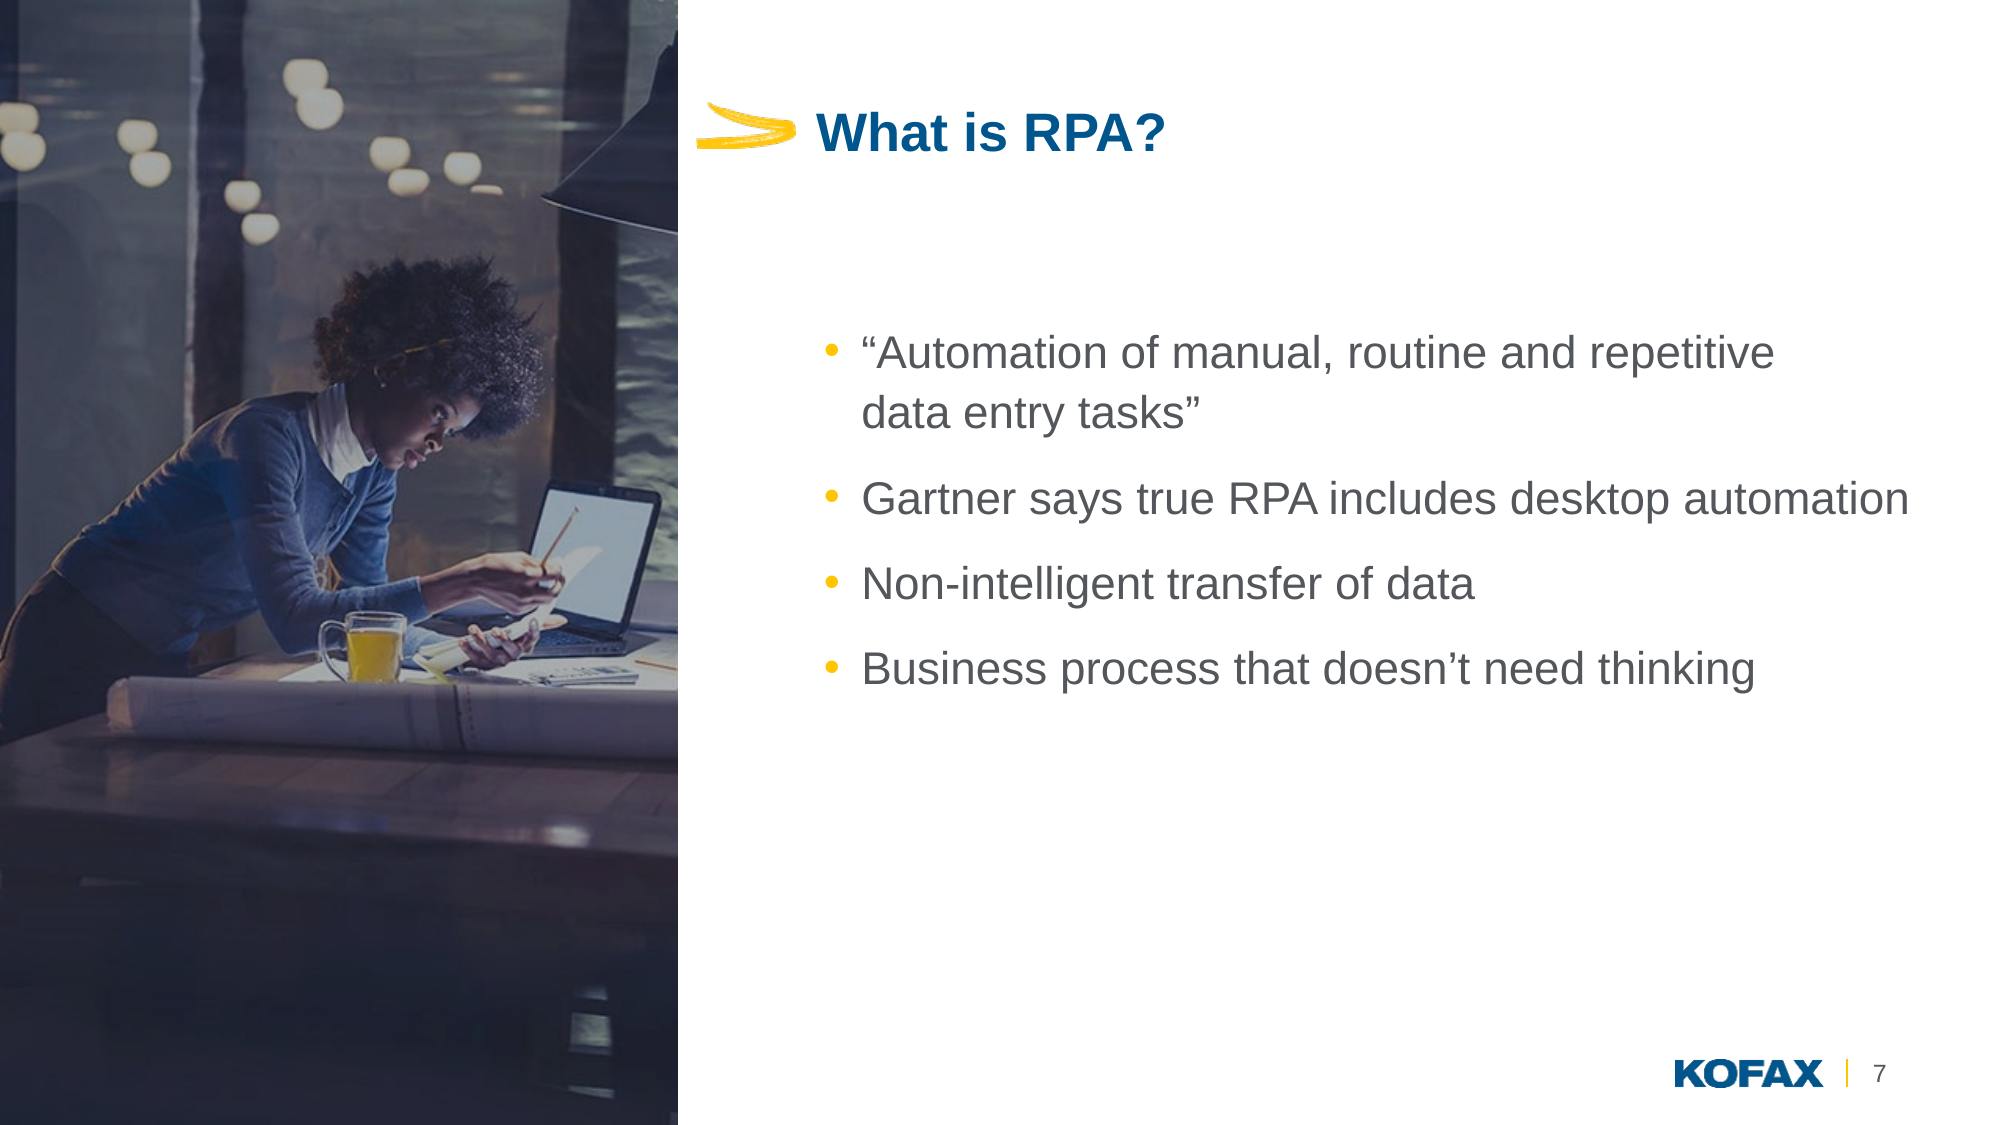

# What is RPA?
“Automation of manual, routine and repetitive
data entry tasks”
Gartner says true RPA includes desktop automation
Non-intelligent transfer of data
Business process that doesn’t need thinking

7